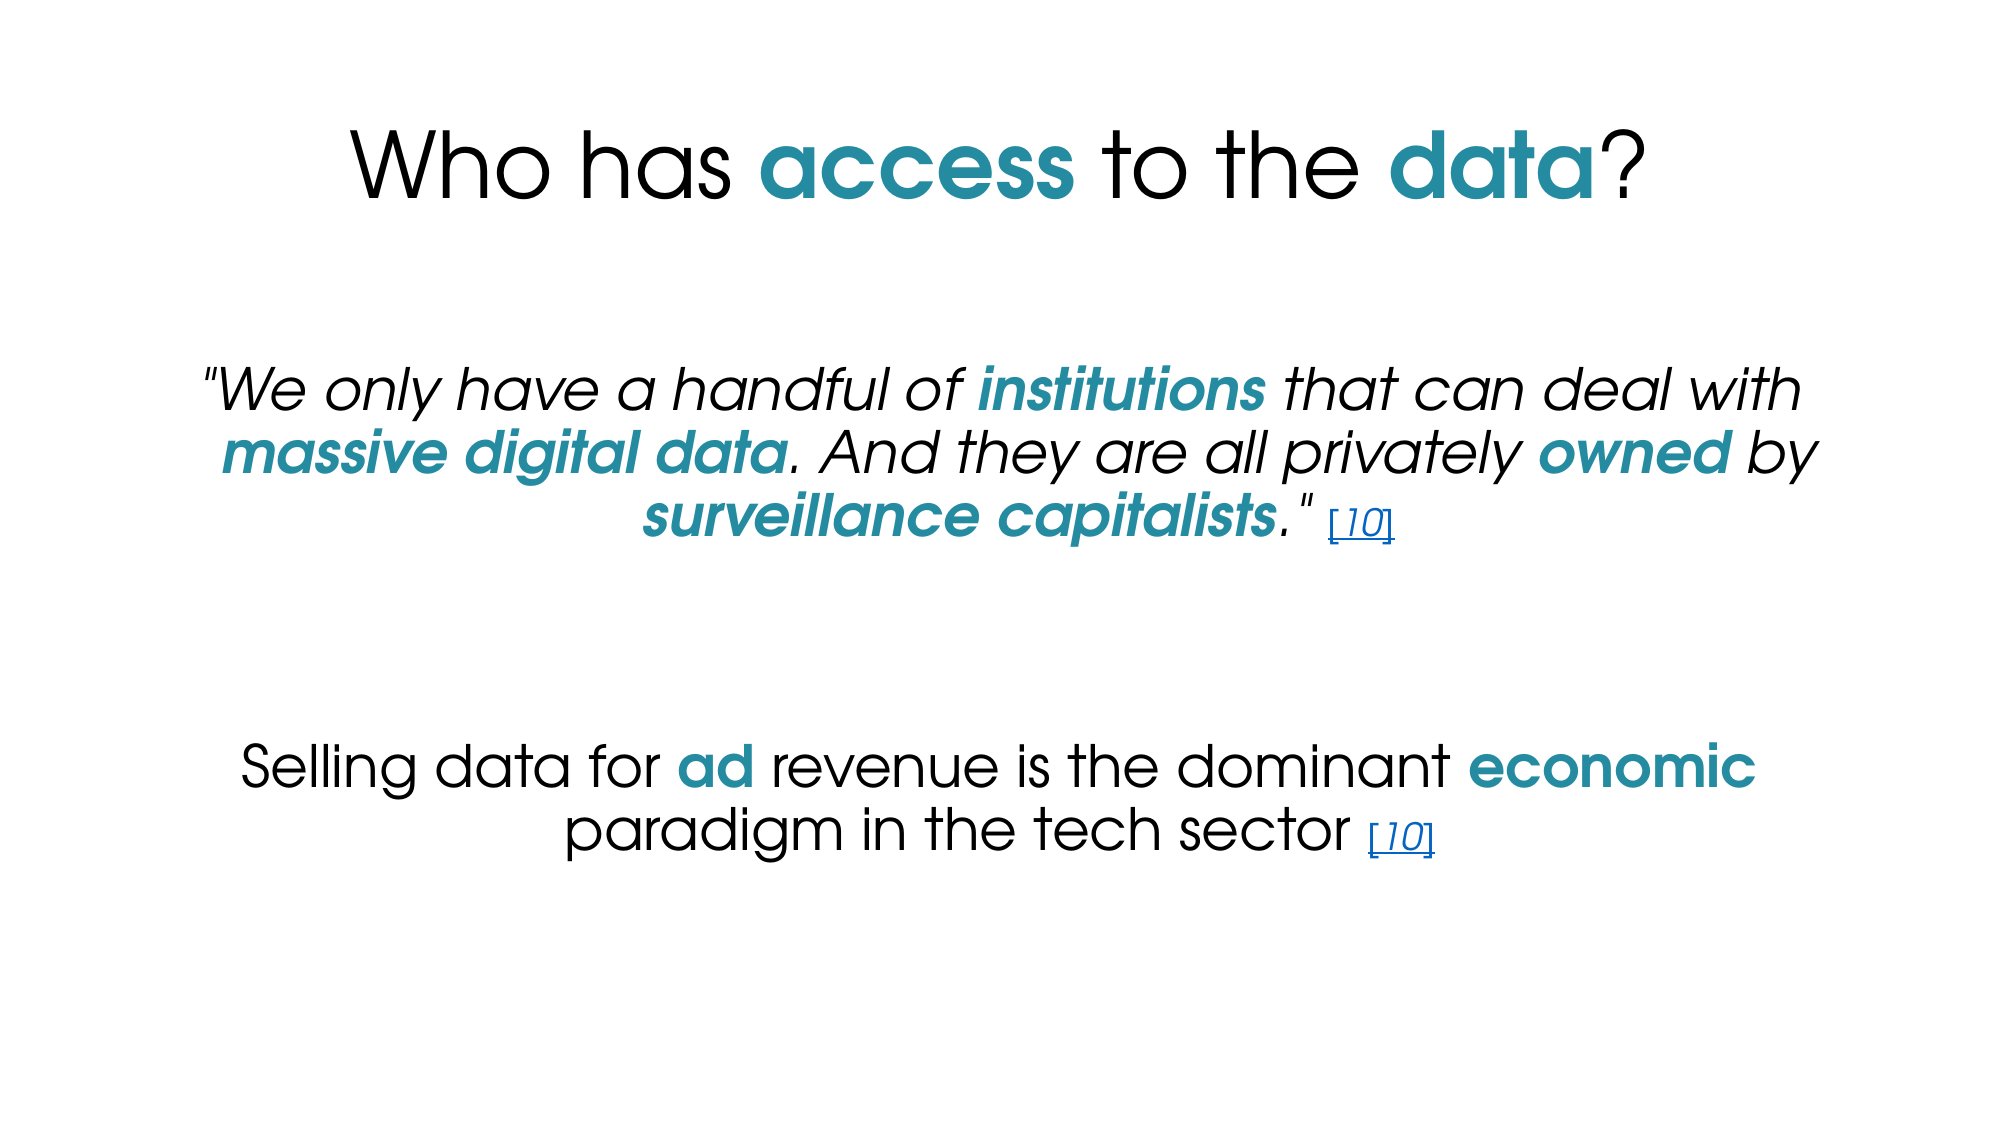

# Who has access to the data?
"We only have a handful of institutions that can deal with massive digital data. And they are all privately owned by surveillance capitalists." [10]

Selling data for ad revenue is the dominant economic paradigm in the tech sector [10]